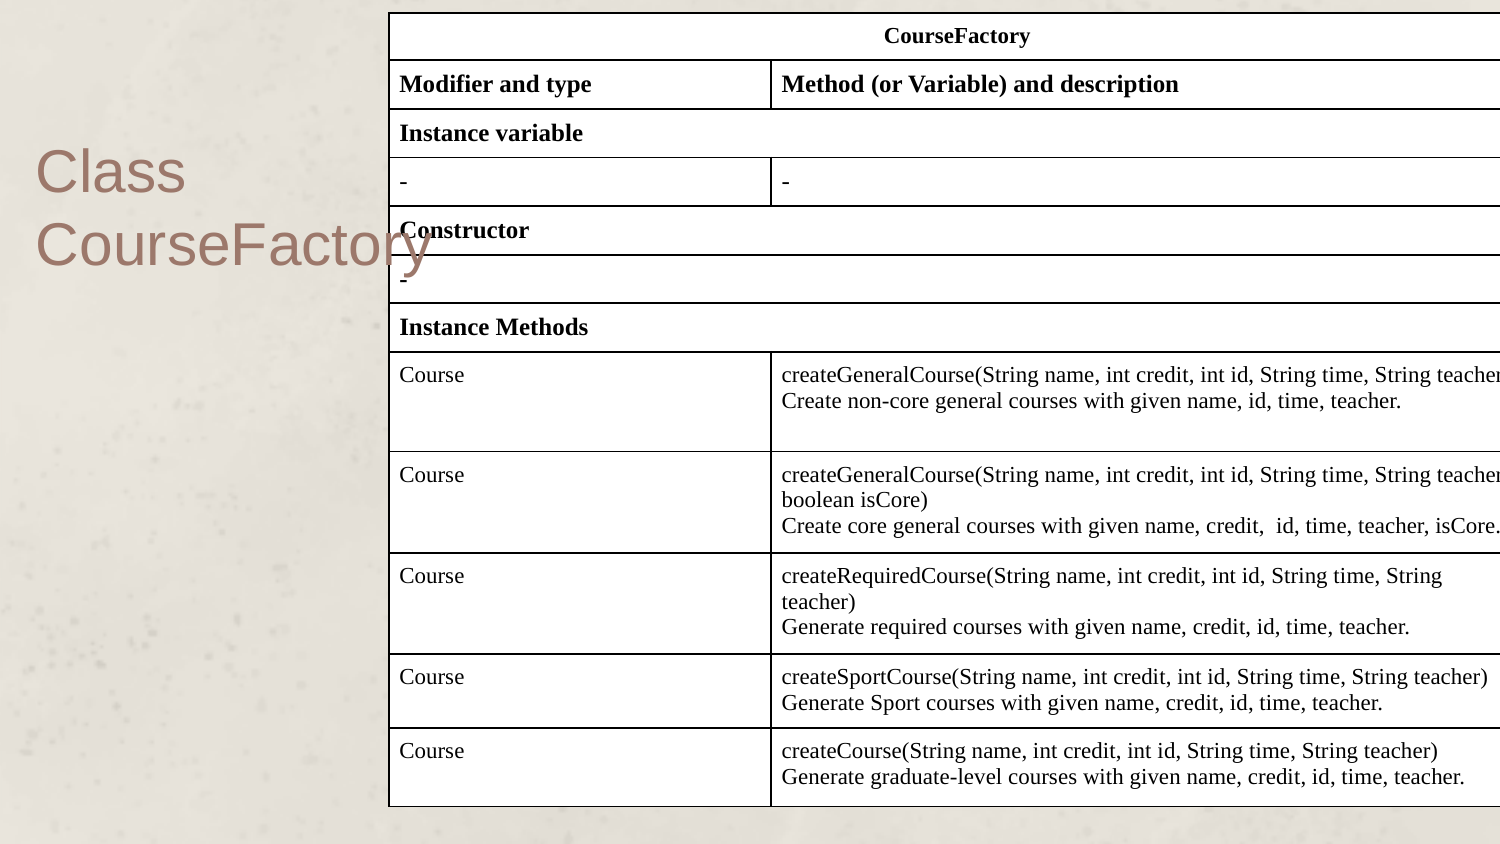

| CourseFactory |  |
| --- | --- |
| Modifier and type | Method (or Variable) and description |
| Instance variable |  |
| - | - |
| Constructor |  |
| - |  |
| Instance Methods |  |
| Course | createGeneralCourse(String name, int credit, int id, String time, String teacher) Create non-core general courses with given name, id, time, teacher. |
| Course | createGeneralCourse(String name, int credit, int id, String time, String teacher, boolean isCore) Create core general courses with given name, credit, id, time, teacher, isCore. |
| Course | createRequiredCourse(String name, int credit, int id, String time, String teacher) Generate required courses with given name, credit, id, time, teacher. |
| Course | createSportCourse(String name, int credit, int id, String time, String teacher) Generate Sport courses with given name, credit, id, time, teacher. |
| Course | createCourse(String name, int credit, int id, String time, String teacher) Generate graduate-level courses with given name, credit, id, time, teacher. |
# Class
CourseFactory